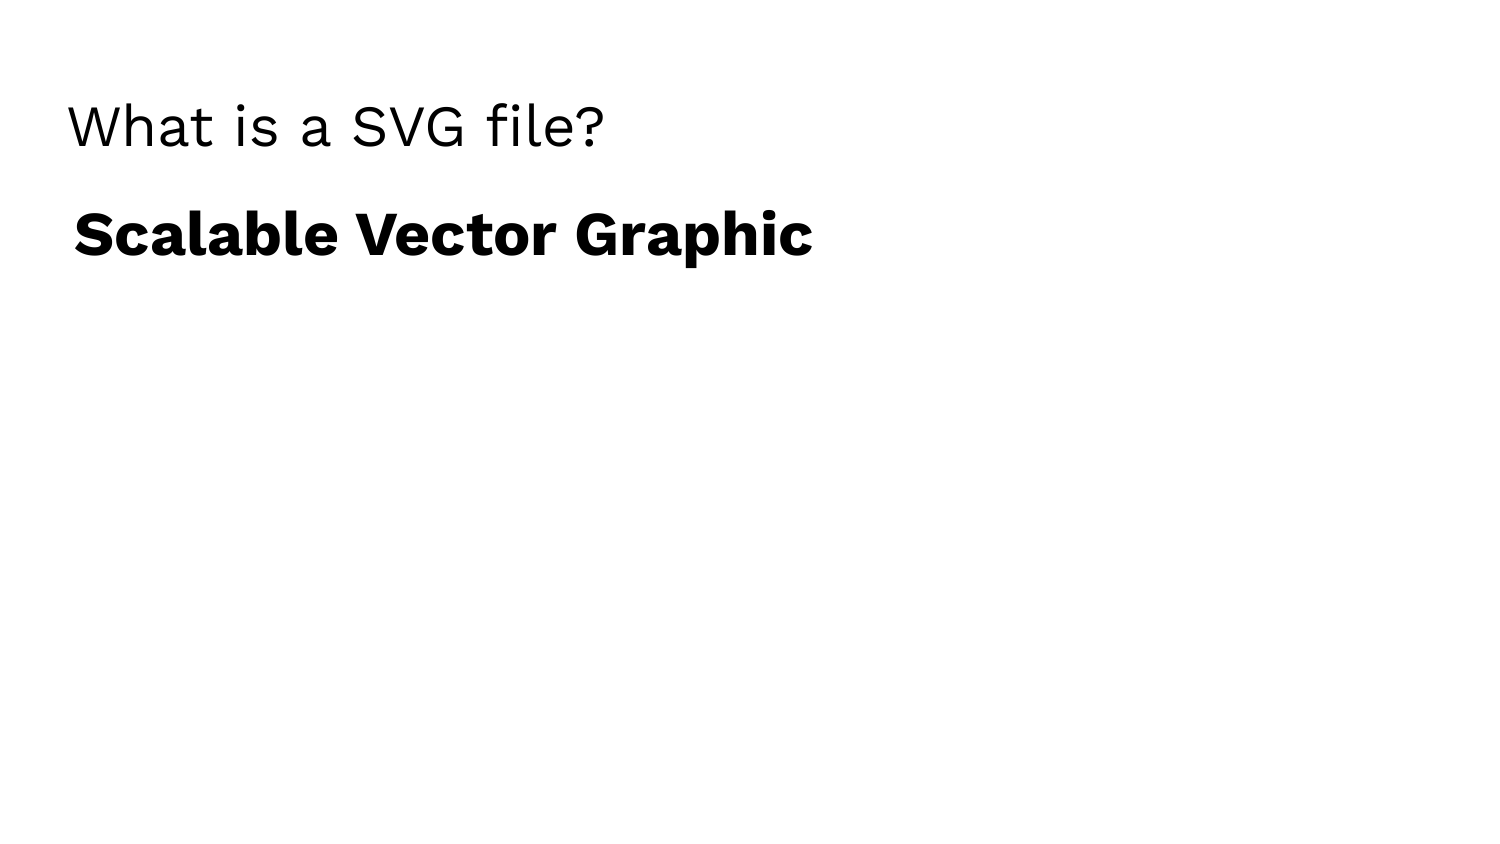

# What is a SVG file?
Scalable Vector Graphic